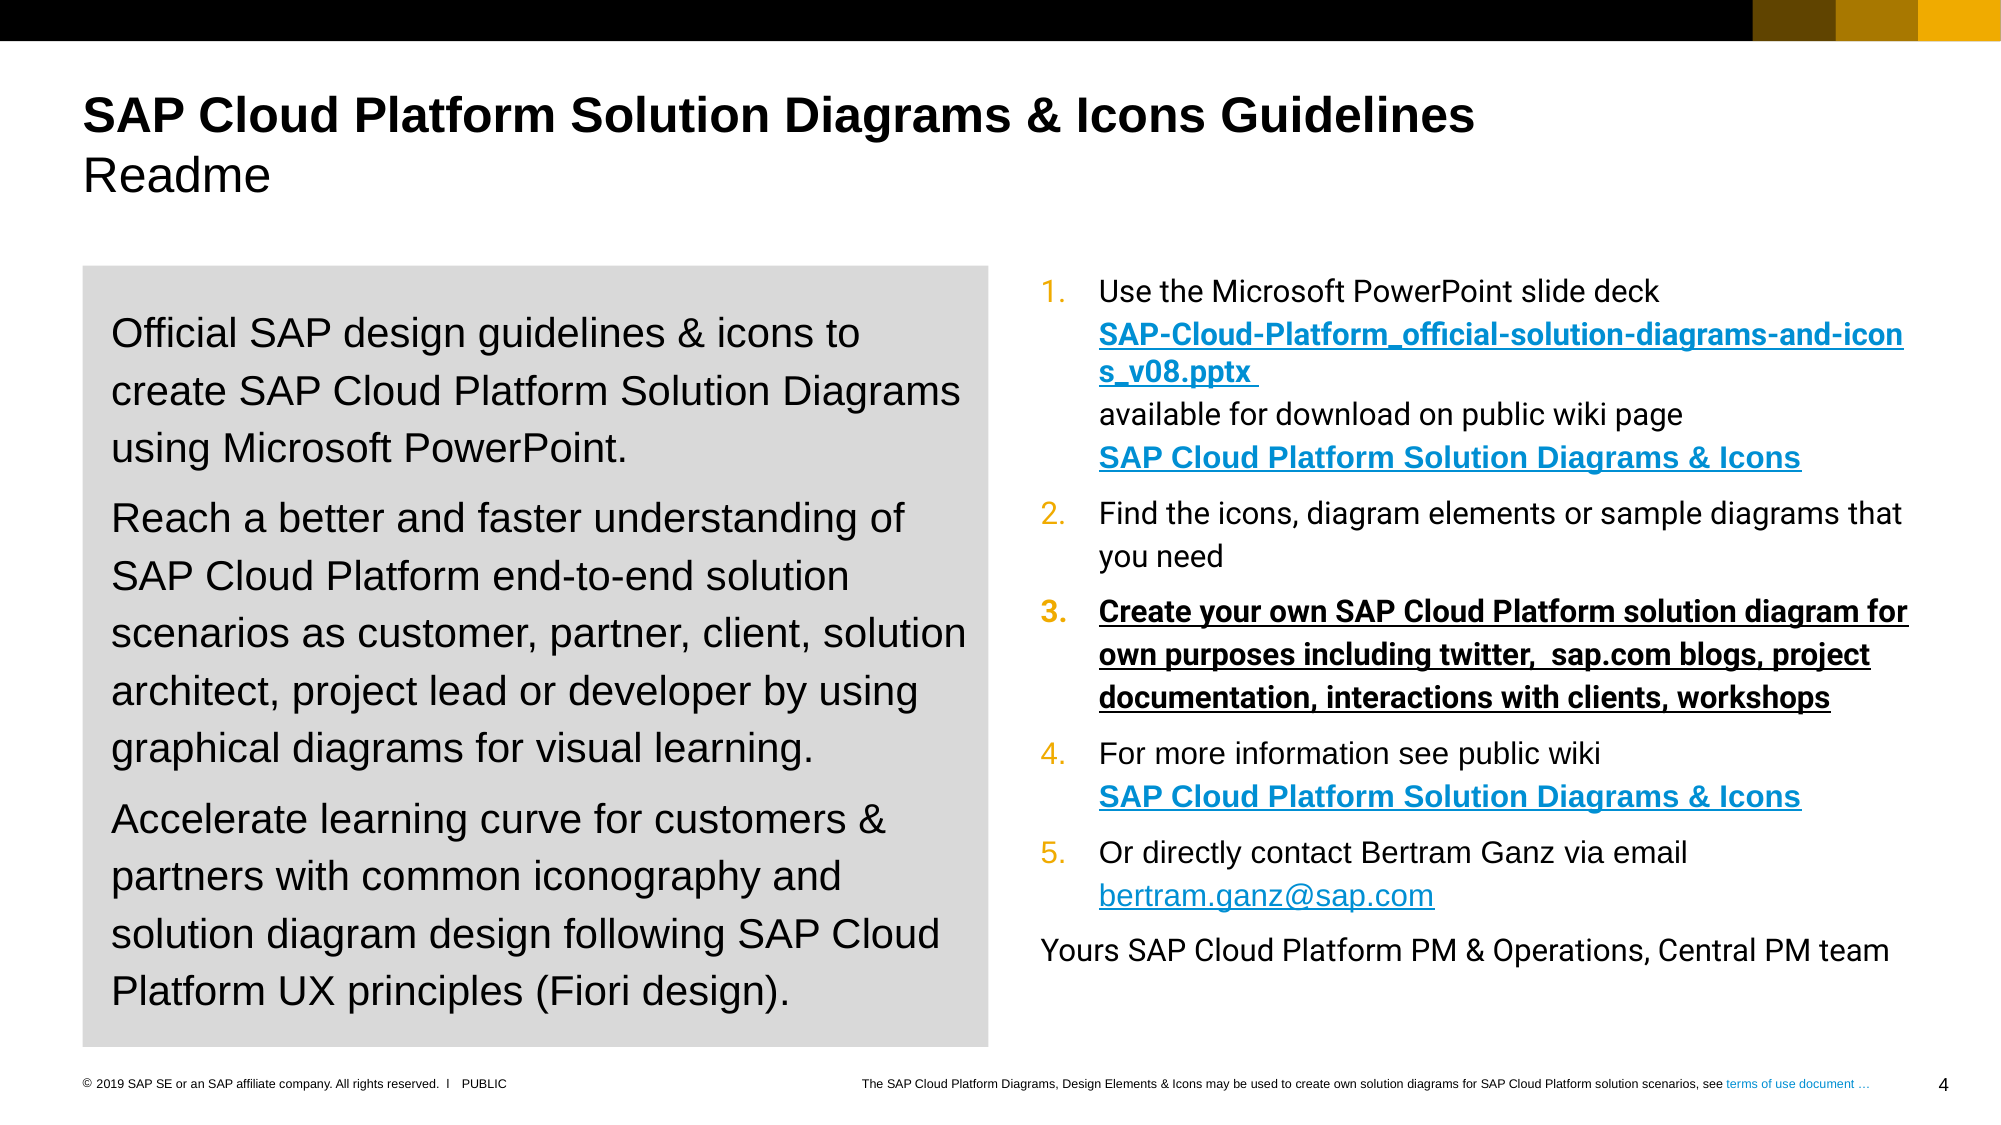

# SAP Cloud Platform Solution Diagrams & Icons Guidelines Readme
Official SAP design guidelines & icons to create SAP Cloud Platform Solution Diagrams using Microsoft PowerPoint.
Reach a better and faster understanding of SAP Cloud Platform end-to-end solution scenarios as customer, partner, client, solution architect, project lead or developer by using graphical diagrams for visual learning.
Accelerate learning curve for customers & partners with common iconography and solution diagram design following SAP Cloud Platform UX principles (Fiori design).
Use the Microsoft PowerPoint slide deck
SAP-Cloud-Platform_official-solution-diagrams-and-icons_v08.pptx available for download on public wiki page SAP Cloud Platform Solution Diagrams & Icons
Find the icons, diagram elements or sample diagrams that you need
Create your own SAP Cloud Platform solution diagram for own purposes including twitter,  sap.com blogs, project documentation, interactions with clients, workshops
For more information see public wiki SAP Cloud Platform Solution Diagrams & Icons
Or directly contact Bertram Ganz via email bertram.ganz@sap.com
Yours SAP Cloud Platform PM & Operations, Central PM team